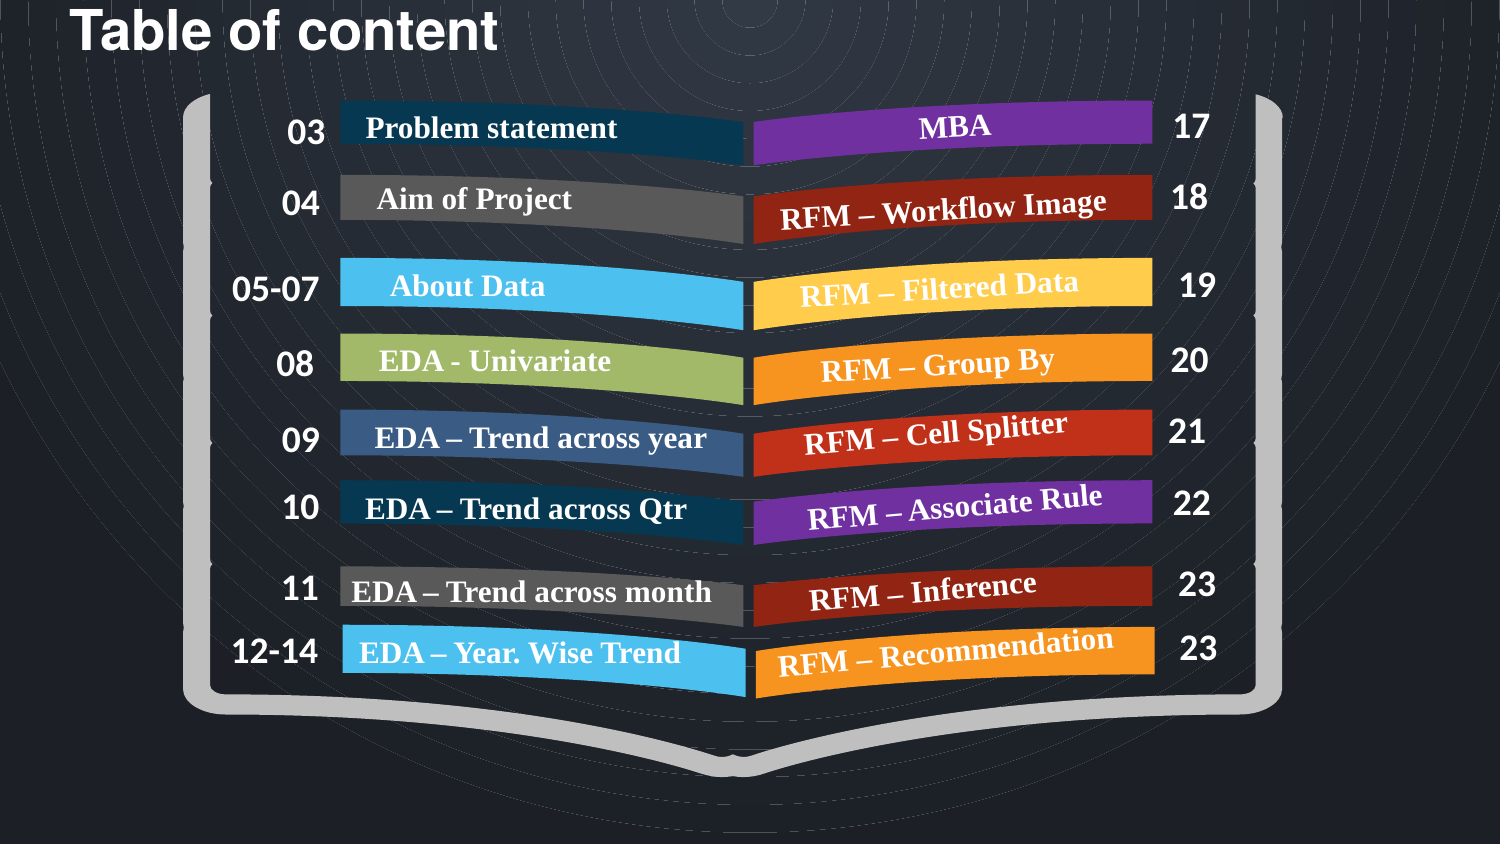

# Table of content

17
MBA
03
Problem statement

18
04
Aim of Project

RFM – Workflow Image
19
05-07
About Data

RFM – Filtered Data
20
08
EDA - Univariate

RFM – Group By
21
RFM – Cell Splitter
09

EDA – Trend across year

22
10
RFM – Associate Rule

EDA – Trend across Qtr
23
11
RFM – Inference
EDA – Trend across month

23
12-14
RFM – Recommendation
EDA – Year. Wise Trend